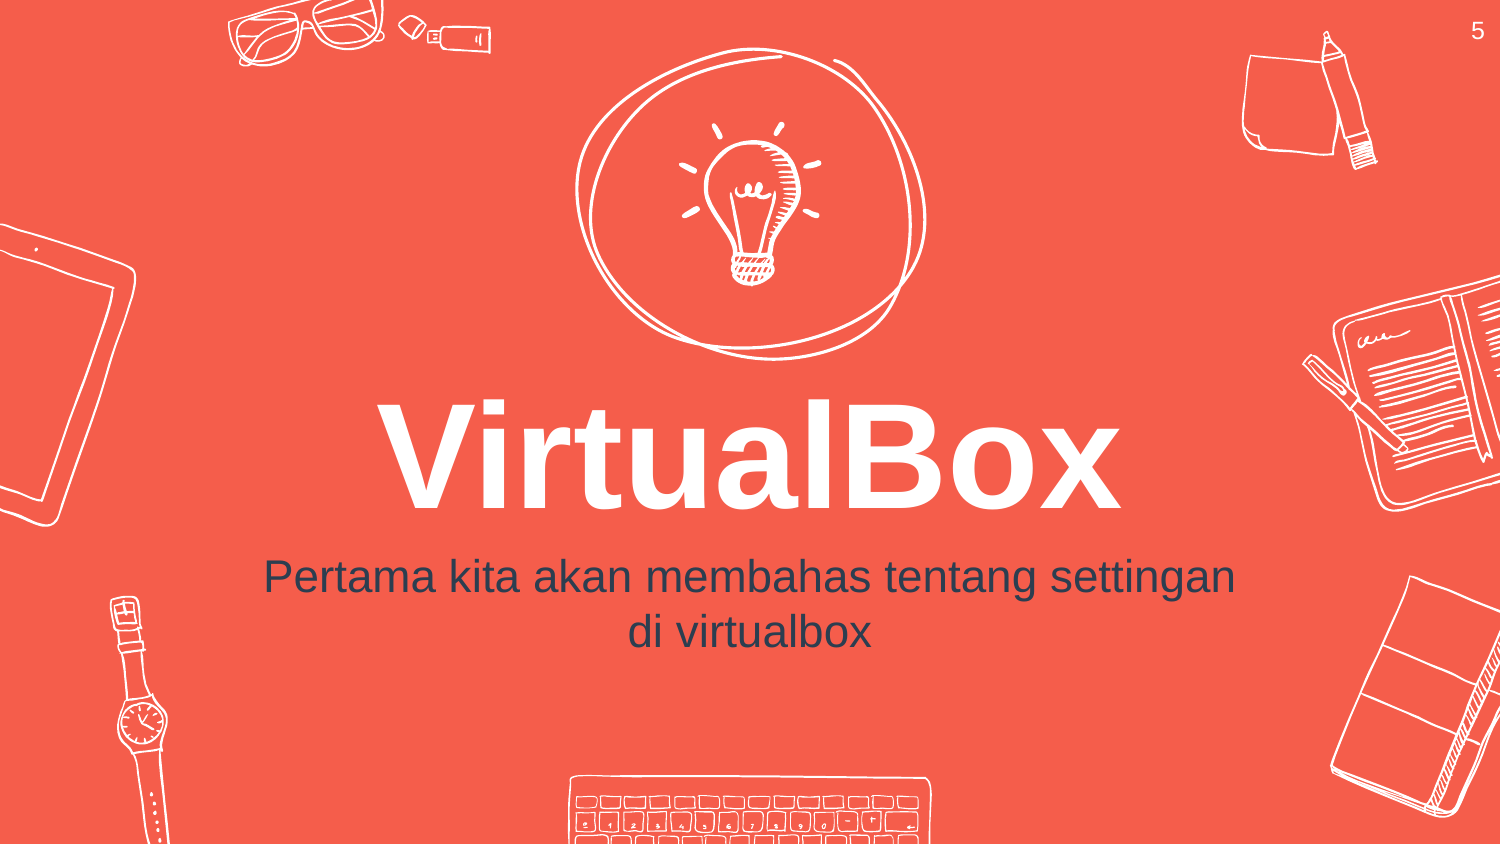

5

VirtualBox
Pertama kita akan membahas tentang settingan di virtualbox